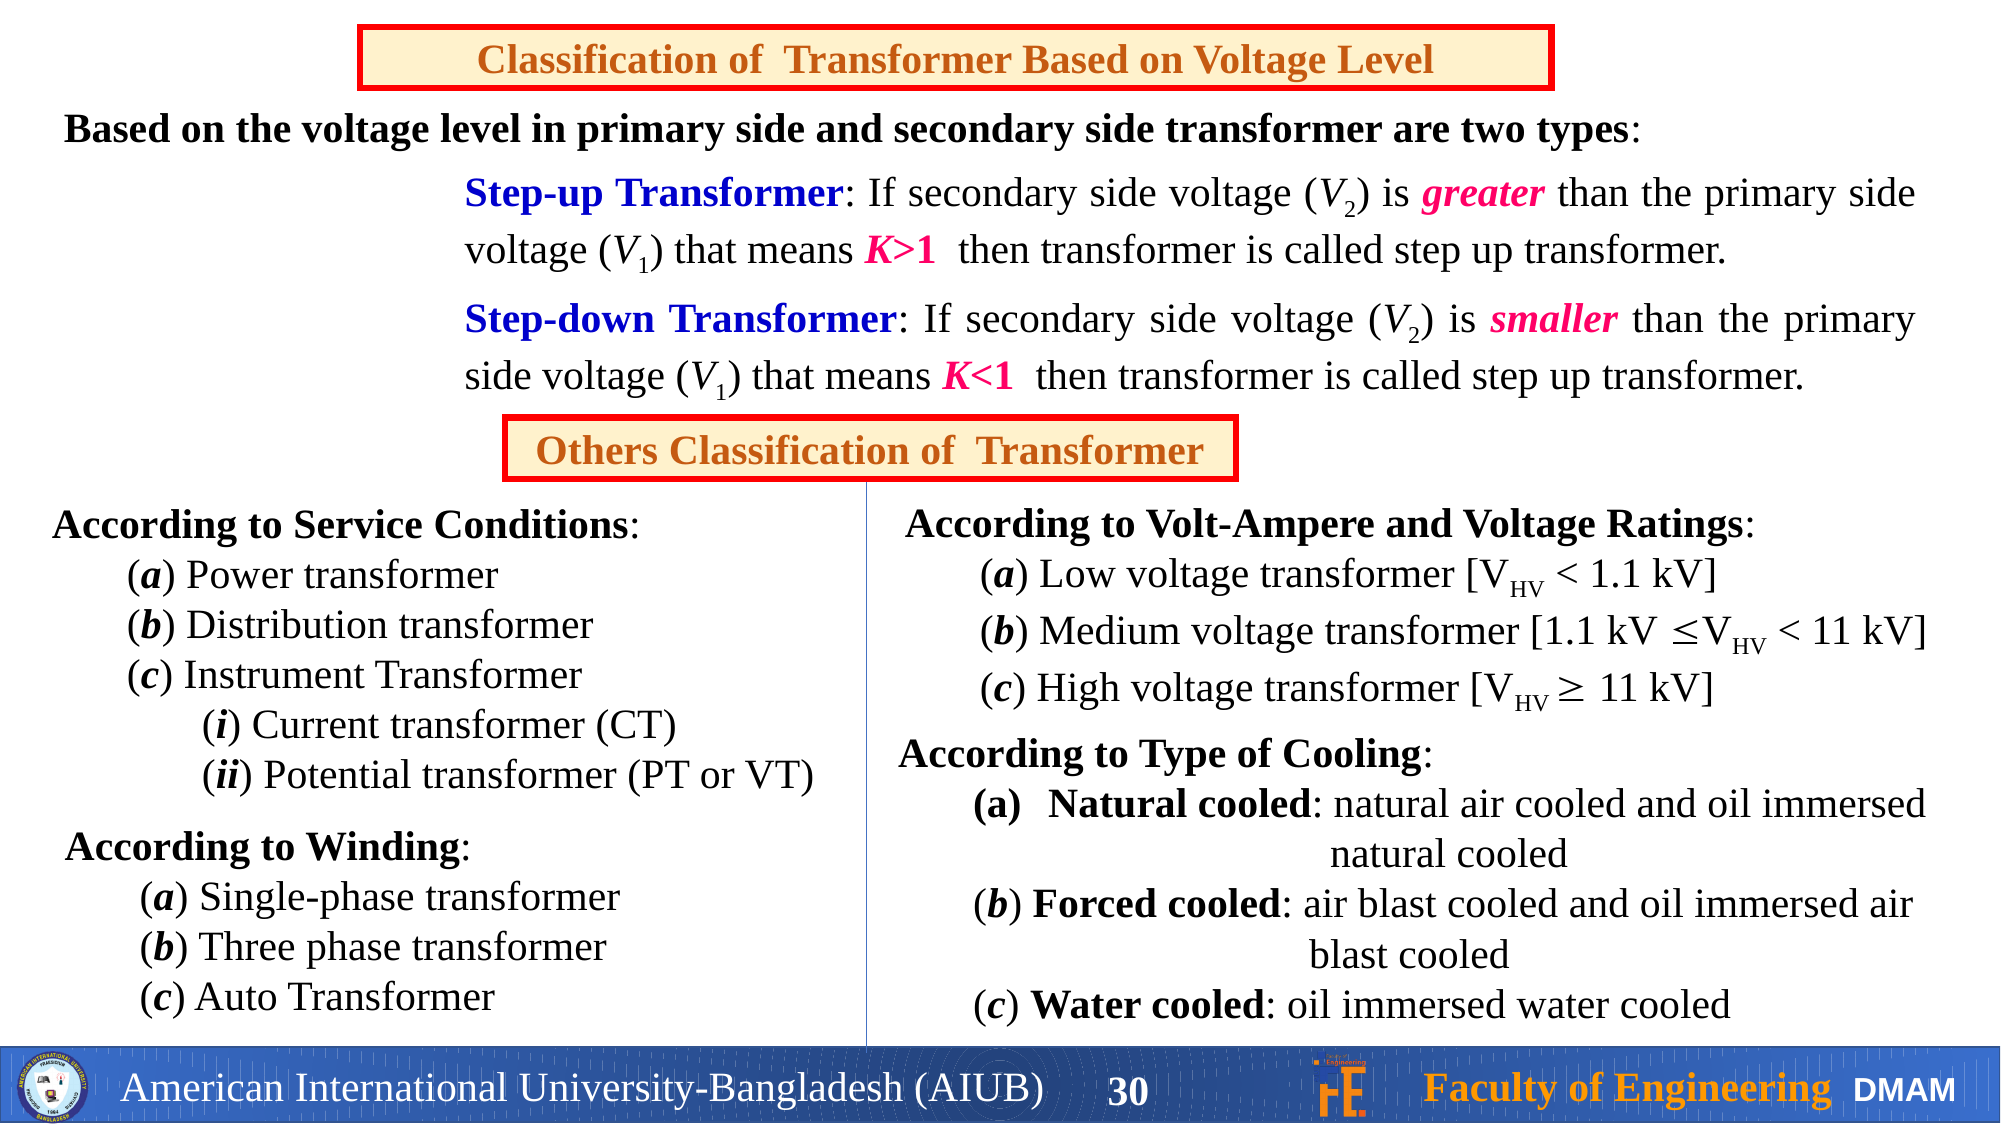

Classification of  Transformer Based on Voltage Level
Based on the voltage level in primary side and secondary side transformer are two types:
Step-up Transformer: If secondary side voltage (V2) is greater than the primary side voltage (V1) that means K>1  then transformer is called step up transformer.
Step-down Transformer: If secondary side voltage (V2) is smaller than the primary side voltage (V1) that means K<1  then transformer is called step up transformer.
Others Classification of  Transformer
According to Volt-Ampere and Voltage Ratings:
(a) Low voltage transformer [VHV < 1.1 kV]
(b) Medium voltage transformer [1.1 kV ≤VHV < 11 kV]
(c) High voltage transformer [VHV ≥ 11 kV]
According to Service Conditions:
(a) Power transformer
(b) Distribution transformer
(c) Instrument Transformer
(i) Current transformer (CT)
(ii) Potential transformer (PT or VT)
According to Type of Cooling:
Natural cooled: natural air cooled and oil immersed
                                  natural cooled
(b) Forced cooled: air blast cooled and oil immersed air
                                blast cooled
(c) Water cooled: oil immersed water cooled
According to Winding:
(a) Single-phase transformer
(b) Three phase transformer
(c) Auto Transformer
30